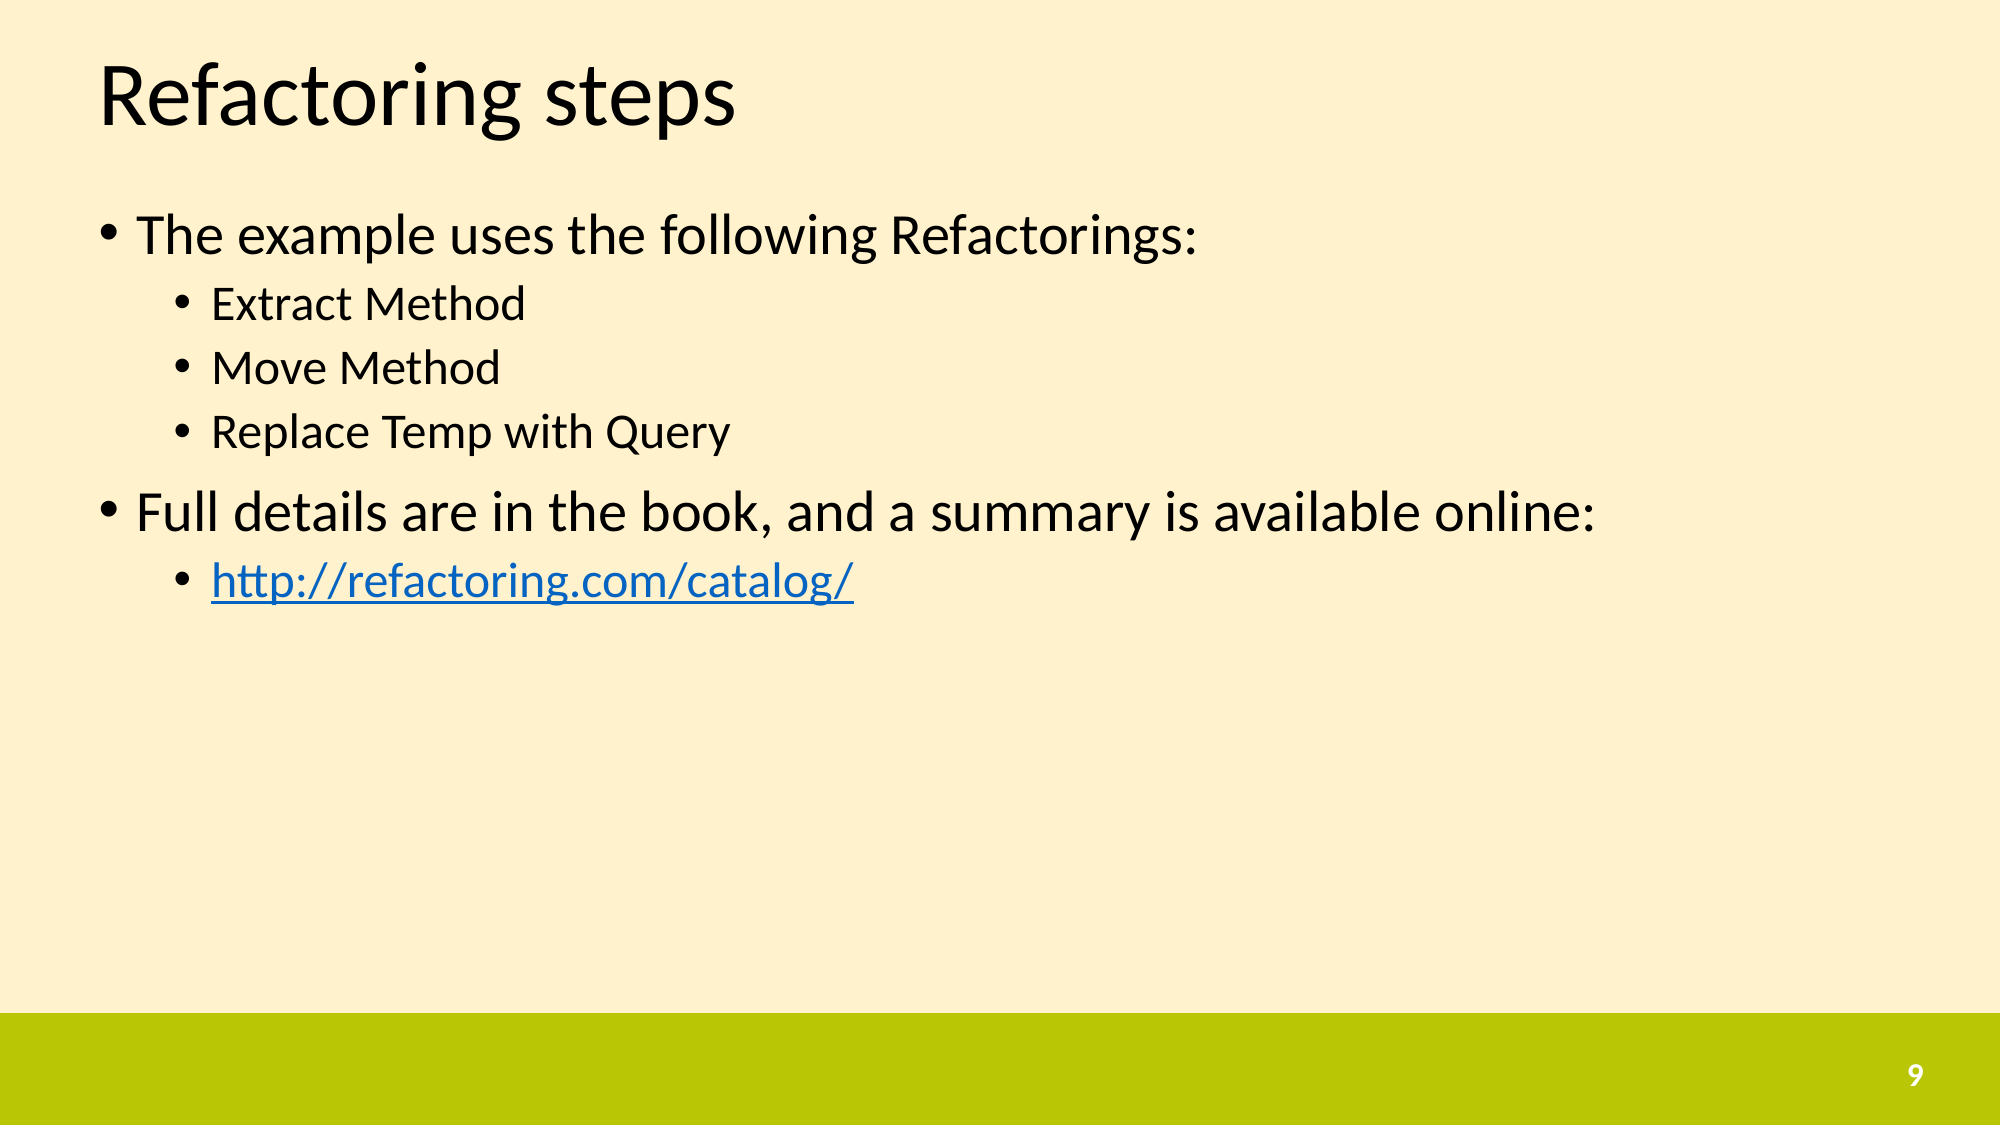

# Refactoring steps
The example uses the following Refactorings:
Extract Method
Move Method
Replace Temp with Query
Full details are in the book, and a summary is available online:
http://refactoring.com/catalog/
9